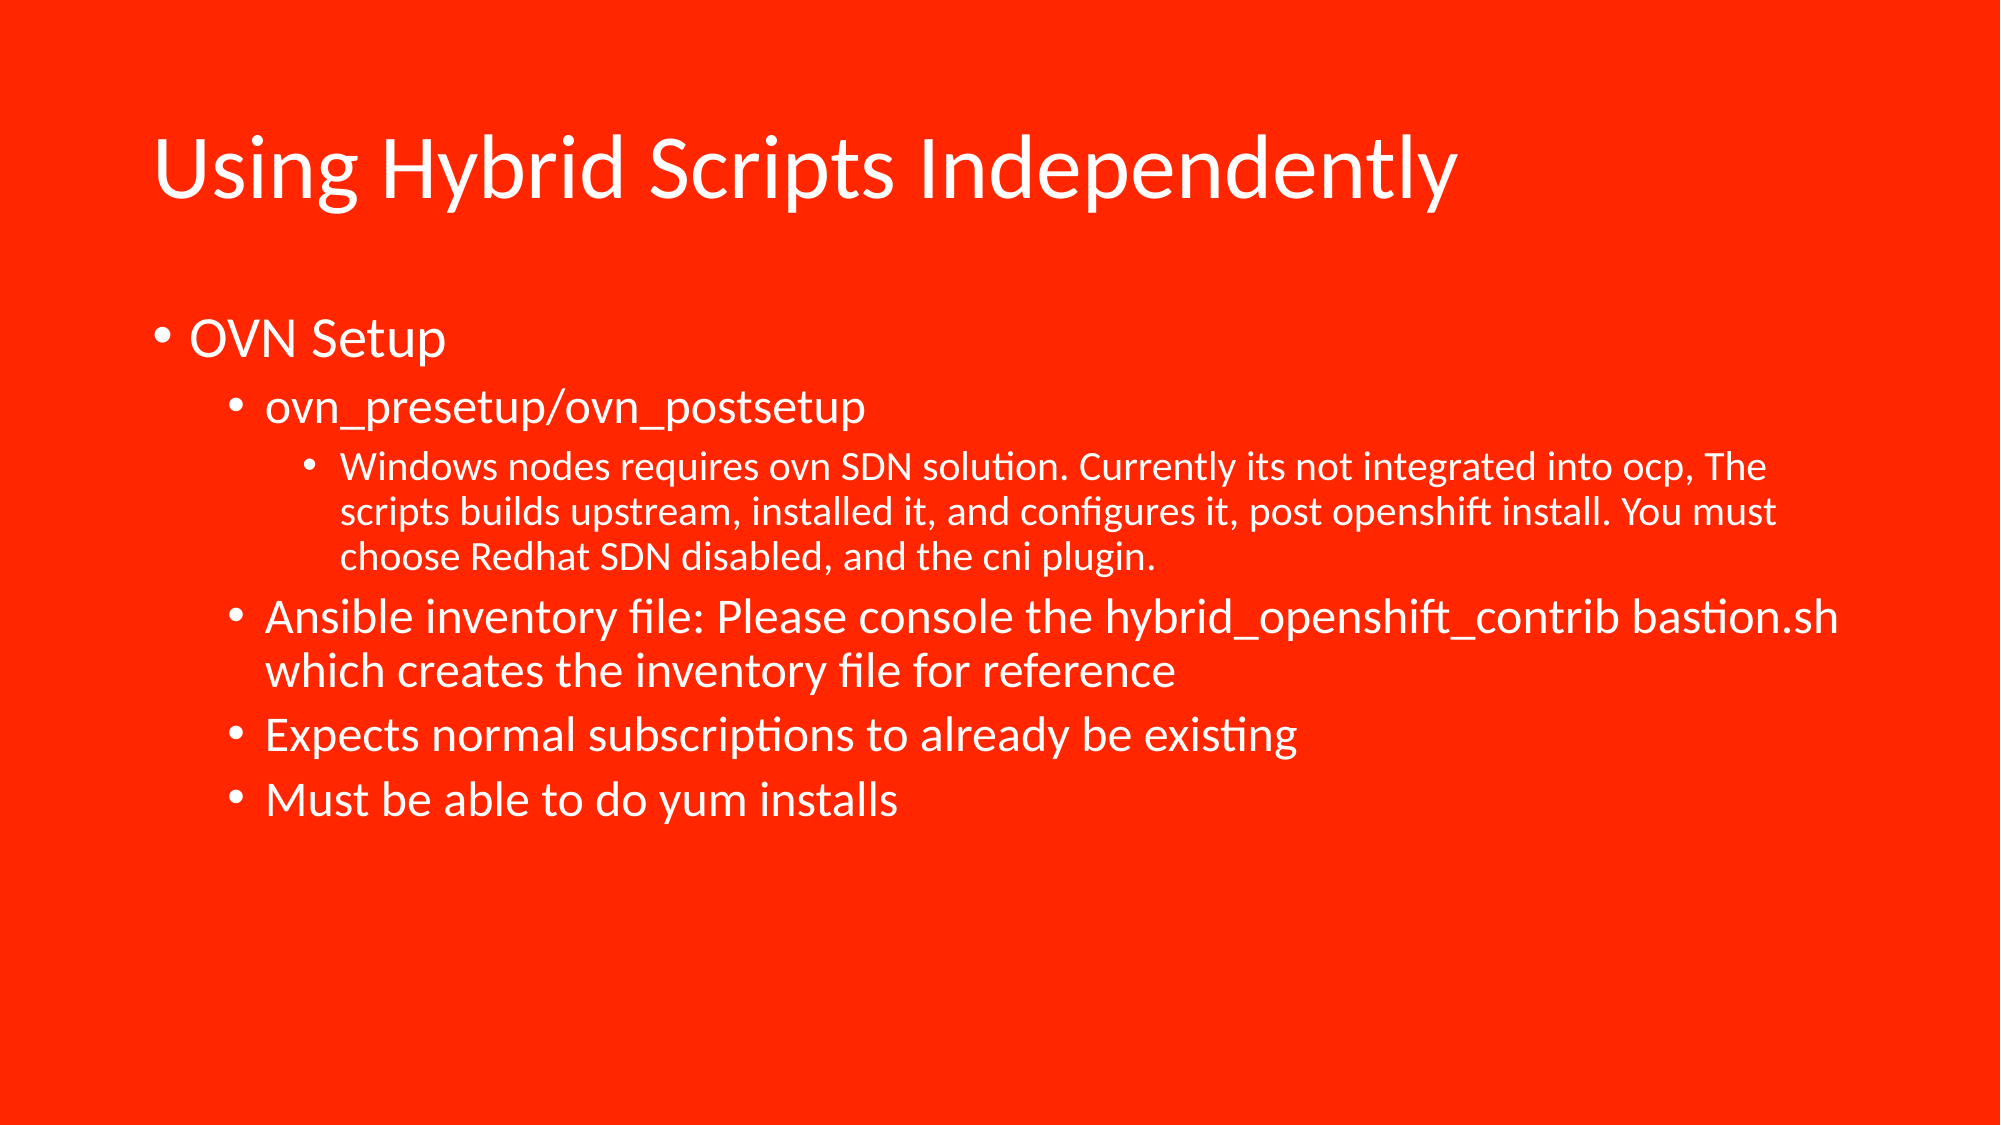

# Using Hybrid Scripts Independently
OVN Setup
ovn_presetup/ovn_postsetup
Windows nodes requires ovn SDN solution. Currently its not integrated into ocp, The scripts builds upstream, installed it, and configures it, post openshift install. You must choose Redhat SDN disabled, and the cni plugin.
Ansible inventory file: Please console the hybrid_openshift_contrib bastion.sh which creates the inventory file for reference
Expects normal subscriptions to already be existing
Must be able to do yum installs